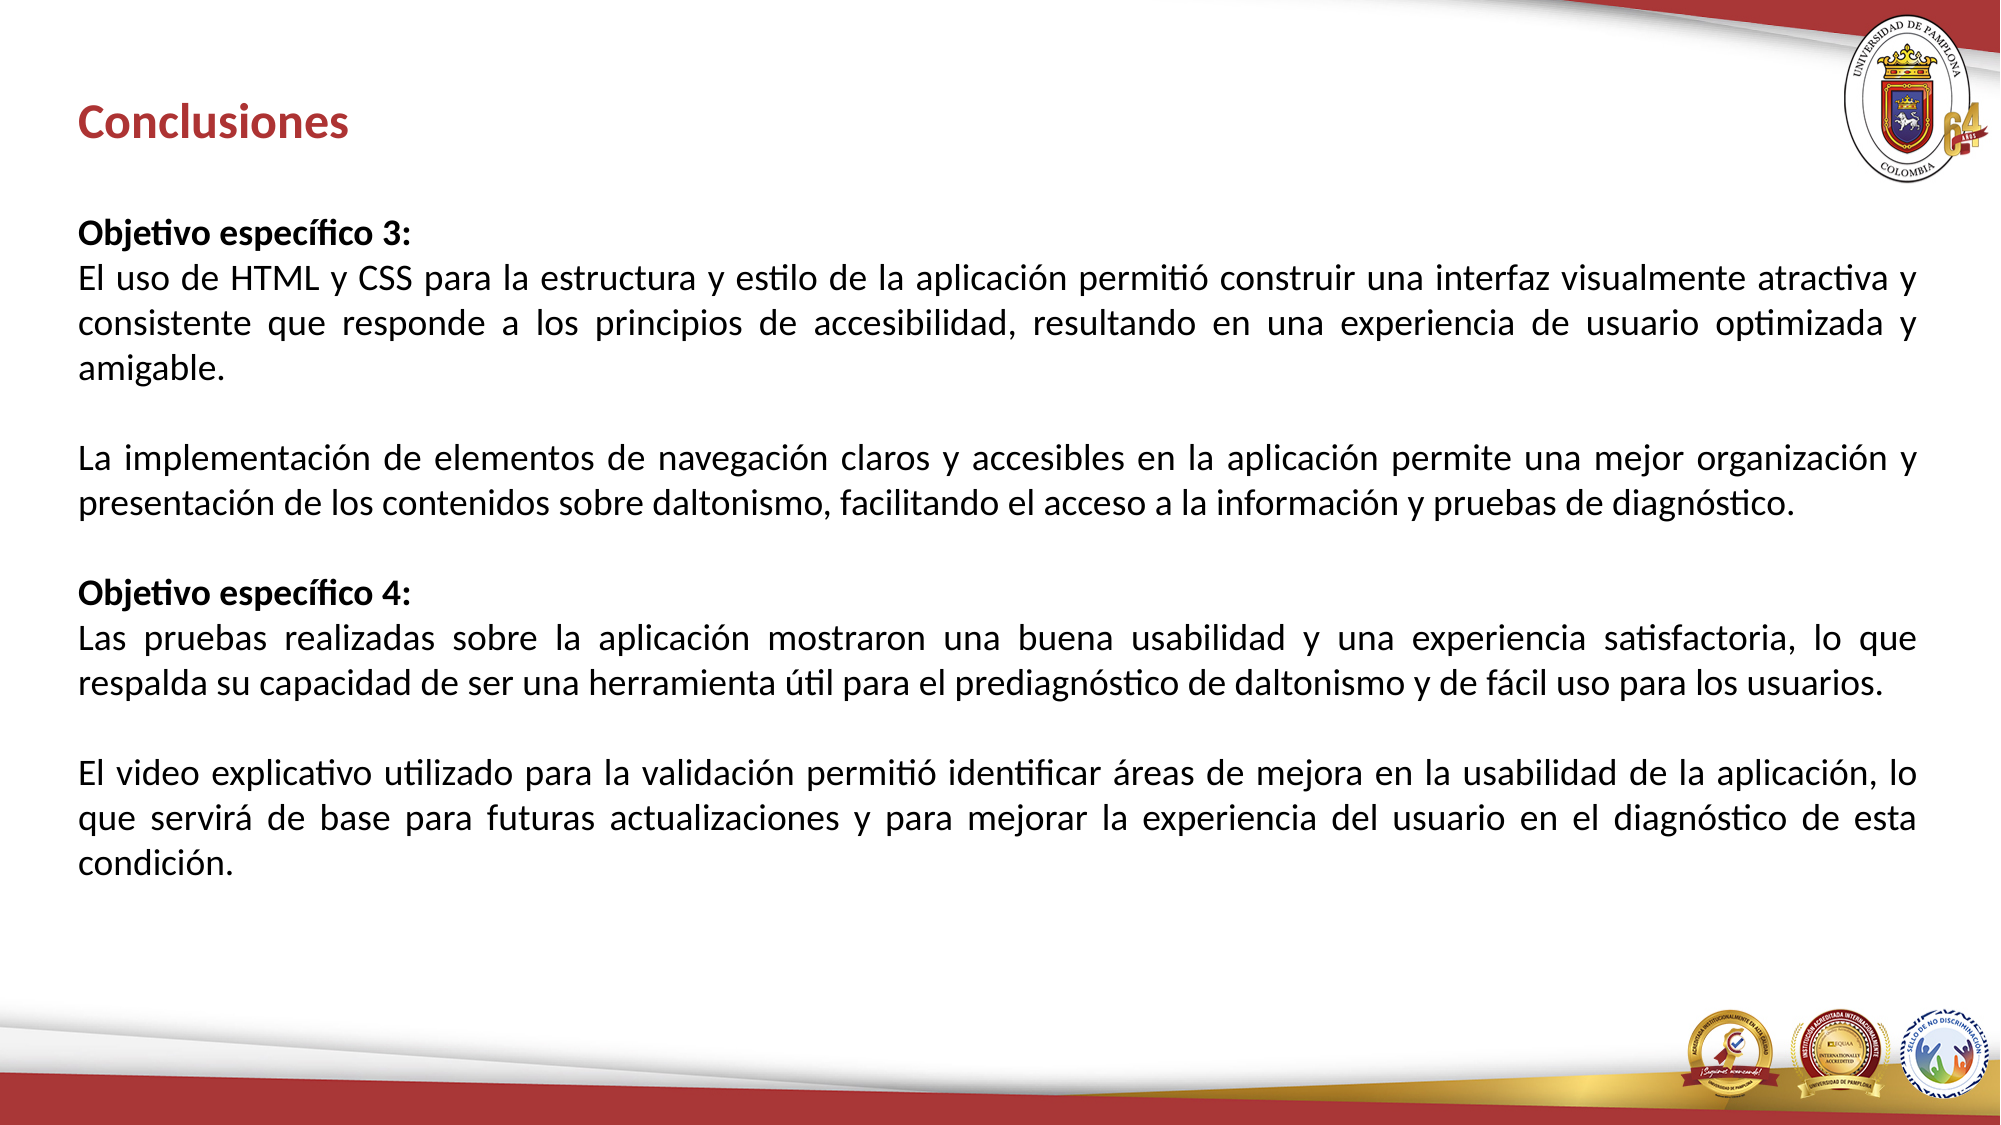

# Conclusiones
Objetivo específico 3:
El uso de HTML y CSS para la estructura y estilo de la aplicación permitió construir una interfaz visualmente atractiva y consistente que responde a los principios de accesibilidad, resultando en una experiencia de usuario optimizada y amigable.

La implementación de elementos de navegación claros y accesibles en la aplicación permite una mejor organización y presentación de los contenidos sobre daltonismo, facilitando el acceso a la información y pruebas de diagnóstico.

Objetivo específico 4:
Las pruebas realizadas sobre la aplicación mostraron una buena usabilidad y una experiencia satisfactoria, lo que respalda su capacidad de ser una herramienta útil para el prediagnóstico de daltonismo y de fácil uso para los usuarios.

El video explicativo utilizado para la validación permitió identificar áreas de mejora en la usabilidad de la aplicación, lo que servirá de base para futuras actualizaciones y para mejorar la experiencia del usuario en el diagnóstico de esta condición.